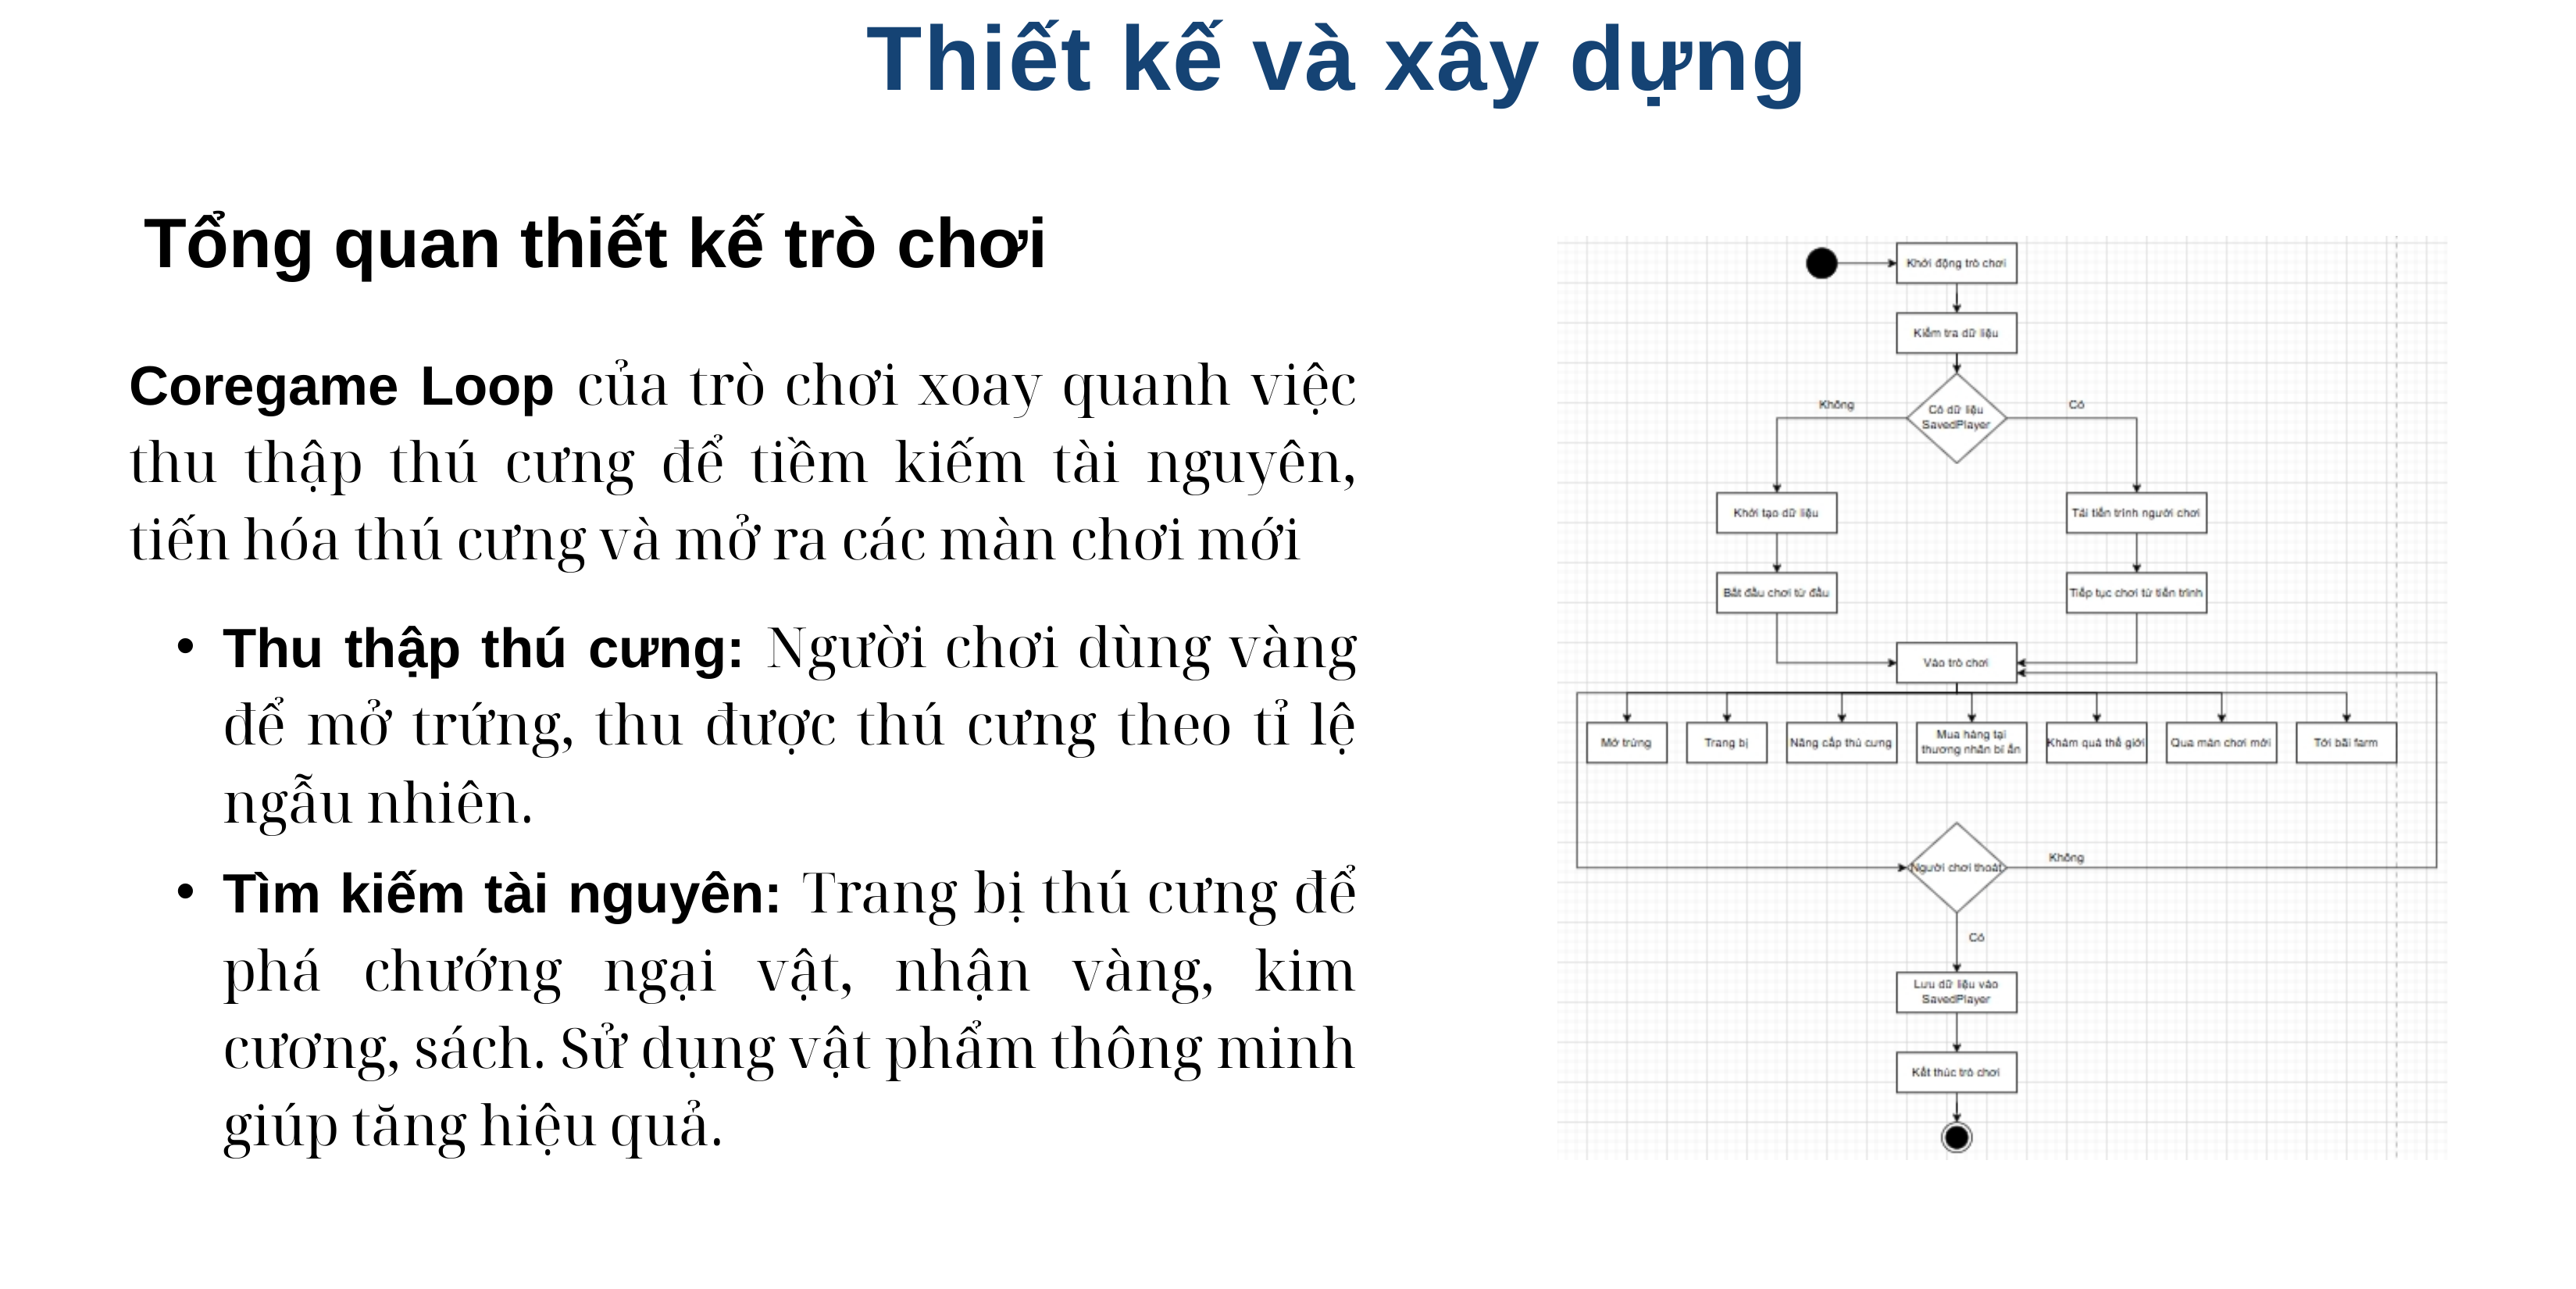

Thiết kế và xây dựng
Tổng quan thiết kế trò chơi

Coregame Loop của trò chơi xoay quanh việc thu thập thú cưng để tiềm kiếm tài nguyên, tiến hóa thú cưng và mở ra các màn chơi mới
Thu thập thú cưng: Người chơi dùng vàng để mở trứng, thu được thú cưng theo tỉ lệ ngẫu nhiên.
Tìm kiếm tài nguyên: Trang bị thú cưng để phá chướng ngại vật, nhận vàng, kim cương, sách. Sử dụng vật phẩm thông minh giúp tăng hiệu quả.